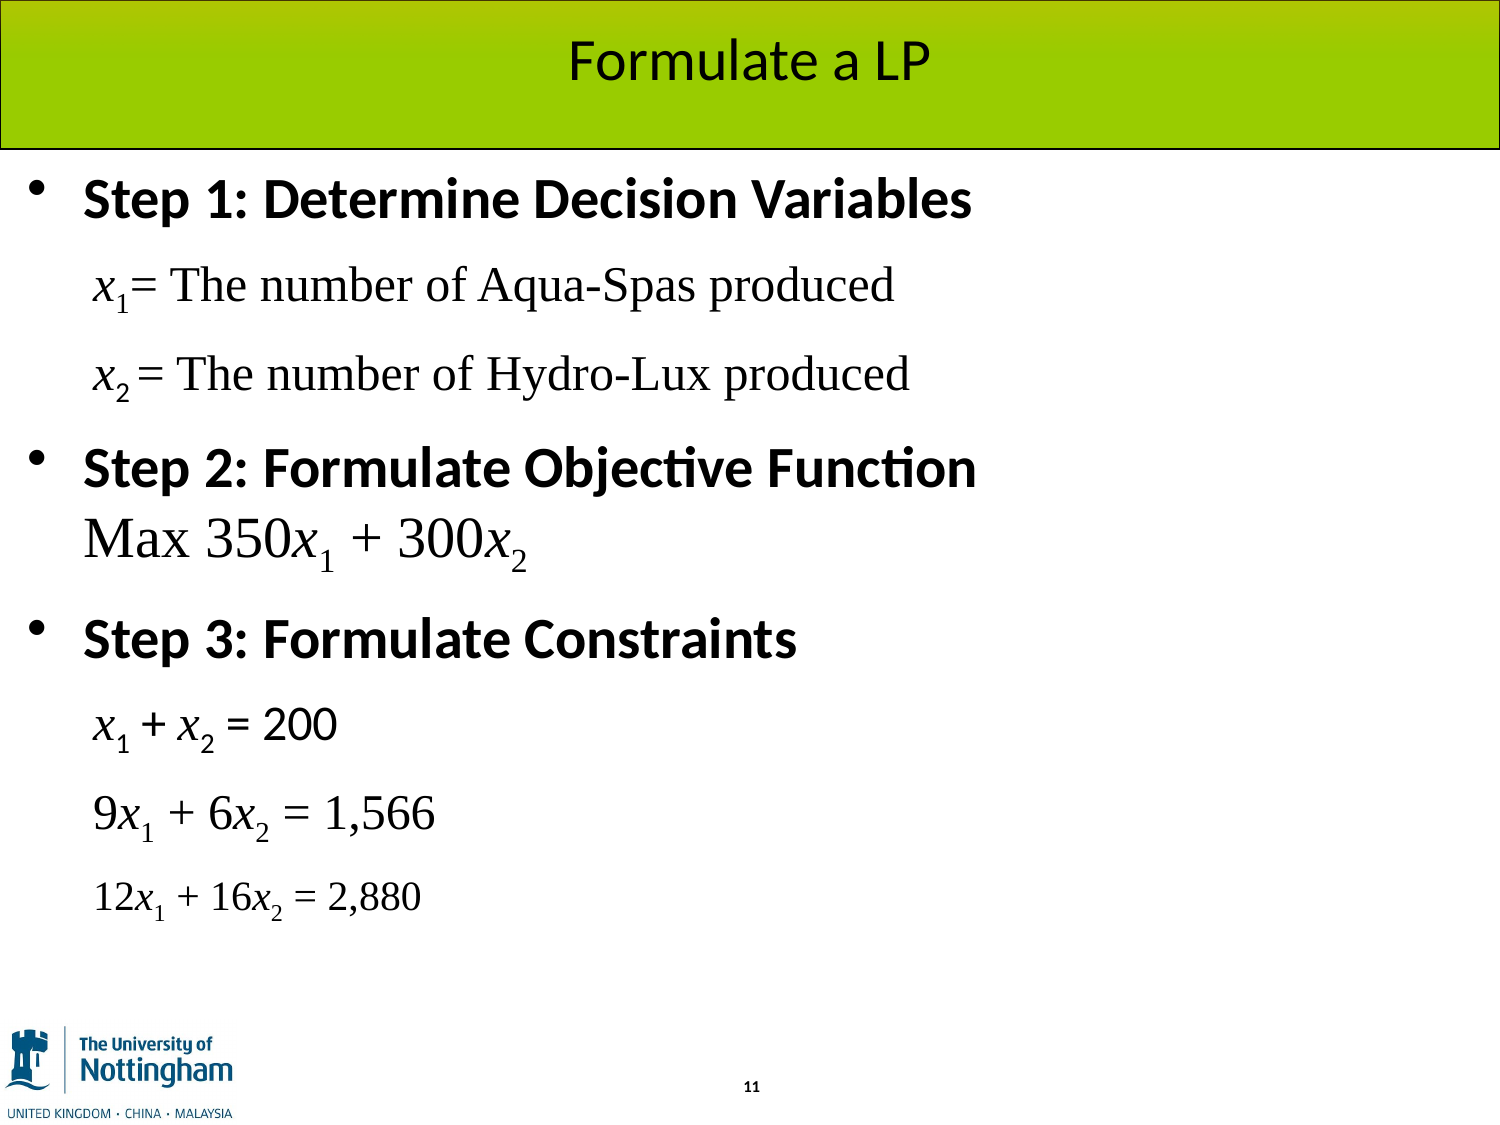

# Formulate a LP
Step 1: Determine Decision Variables
x1= The number of Aqua-Spas produced
x2 = The number of Hydro-Lux produced
Step 2: Formulate Objective Function
Max 350x1 + 300x2
Step 3: Formulate Constraints
x1 + x2 = 200
9x1 + 6x2 = 1,566
12x1 + 16x2 = 2,880

 11